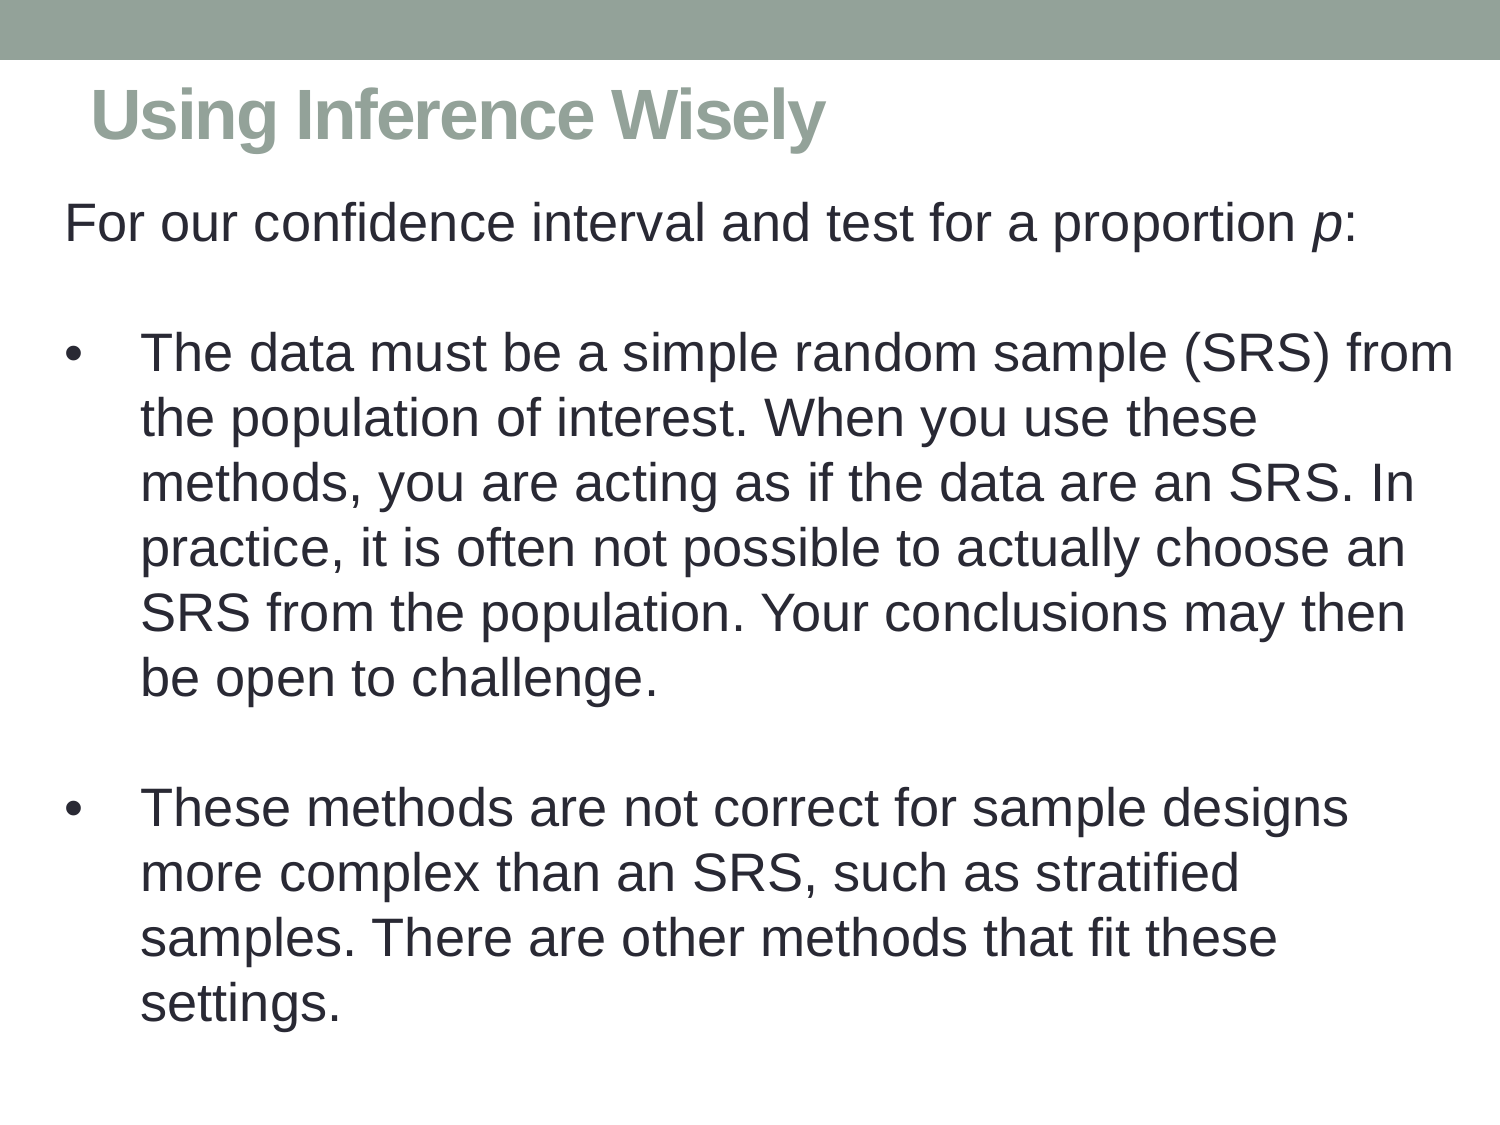

# Using Inference Wisely
For our confidence interval and test for a proportion p:

• 	The data must be a simple random sample (SRS) from the population of interest. When you use these methods, you are acting as if the data are an SRS. In practice, it is often not possible to actually choose an SRS from the population. Your conclusions may then be open to challenge.

• 	These methods are not correct for sample designs more complex than an SRS, such as stratified samples. There are other methods that fit these settings.